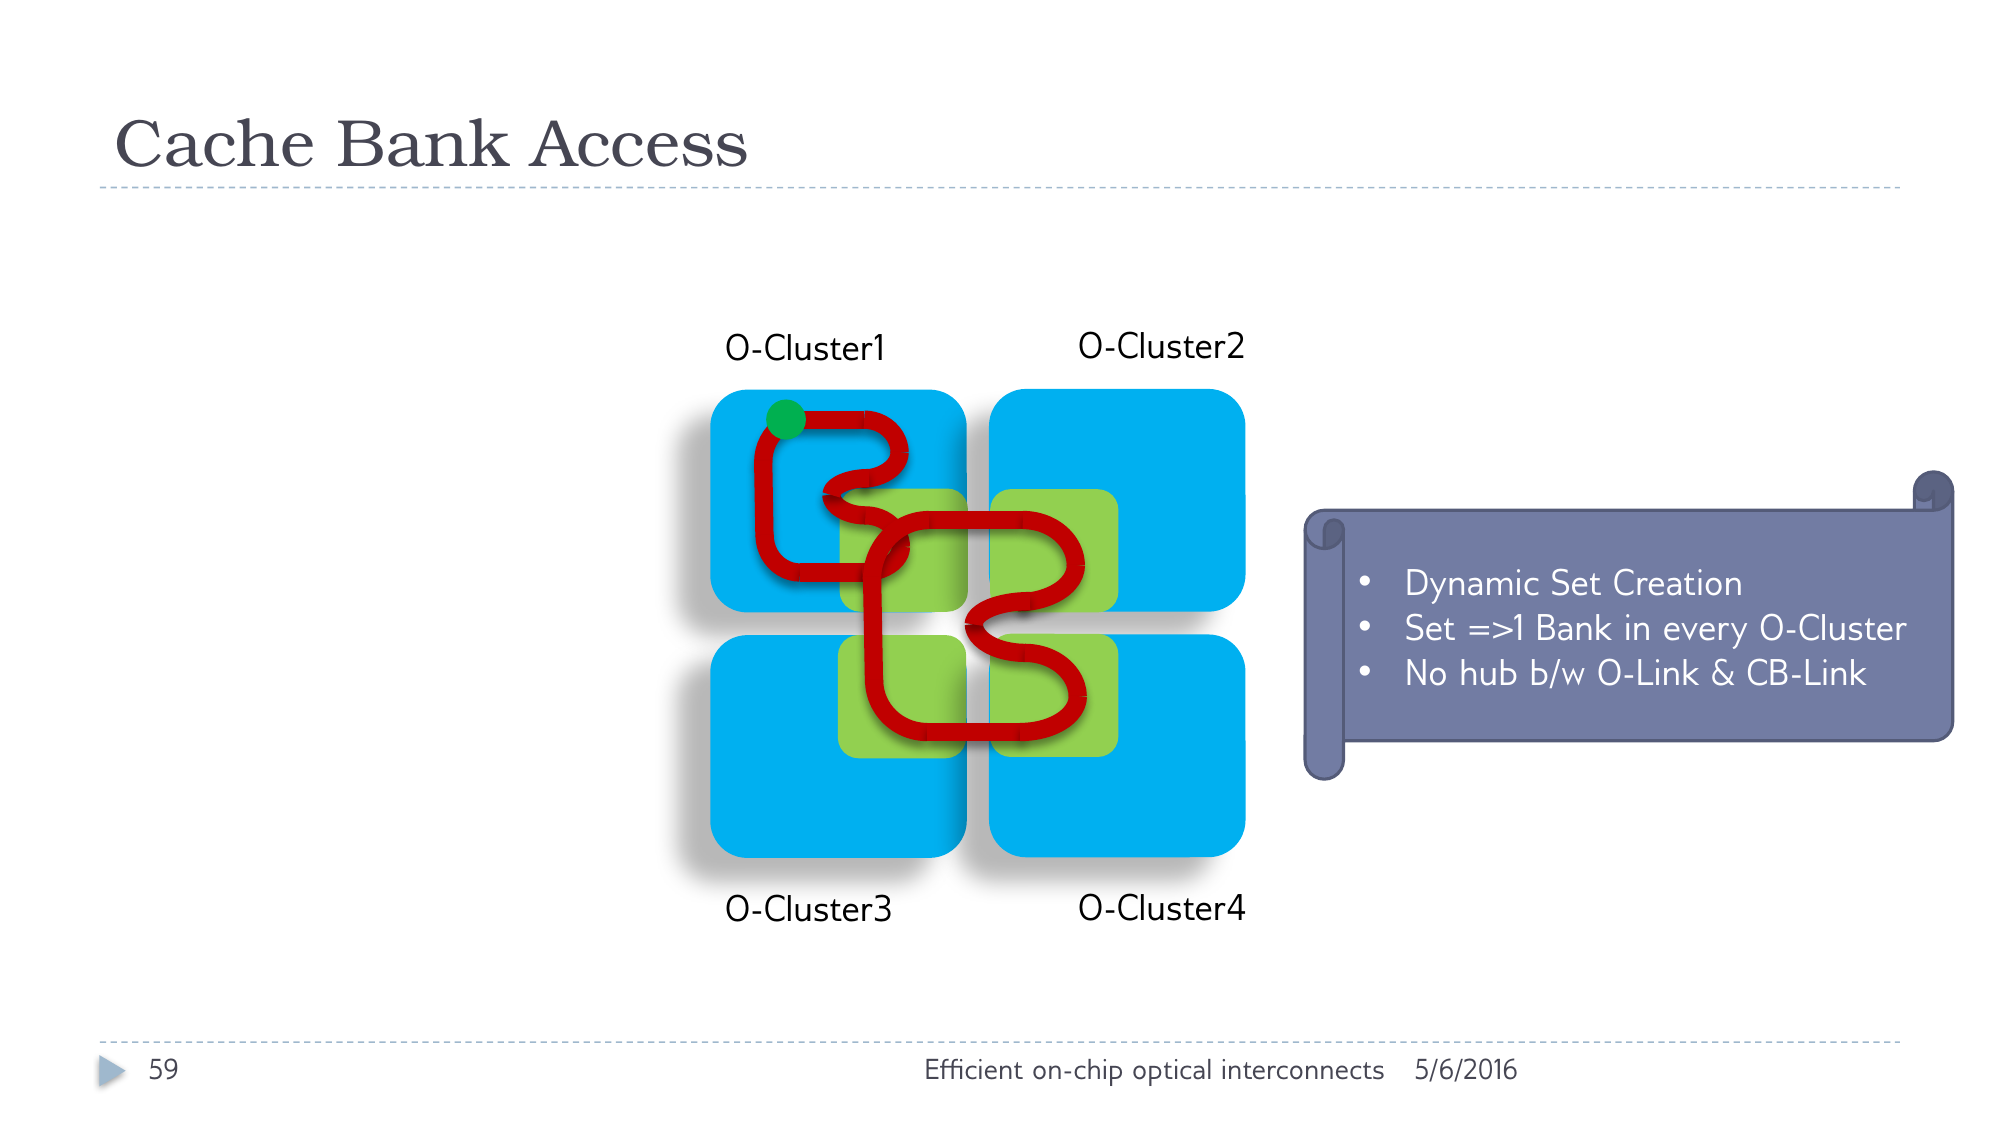

# Cache Bank Access
O-Cluster2
O-Cluster1

Dynamic Set Creation
Set =>1 Bank in every O-Cluster
No hub b/w O-Link & CB-Link

O-Cluster4
O-Cluster3
59
Efficient on-chip optical interconnects
5/6/2016